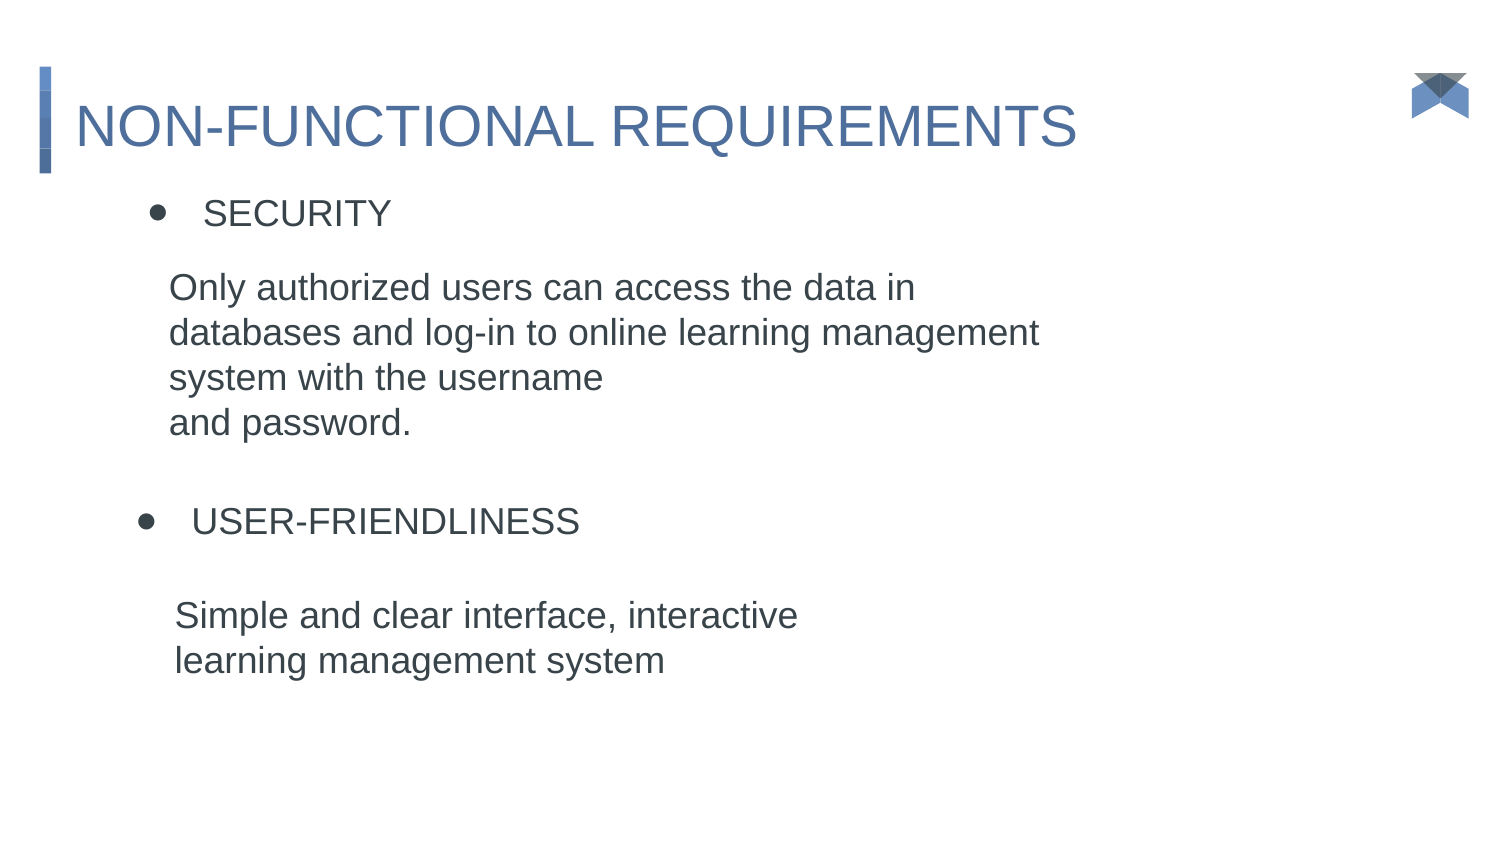

# NON-FUNCTIONAL REQUIREMENTS
SECURITY
Only authorized users can access the data in databases and log-in to online learning management system with the username
and password.

USER-FRIENDLINESS
Simple and clear interface, interactive learning management system